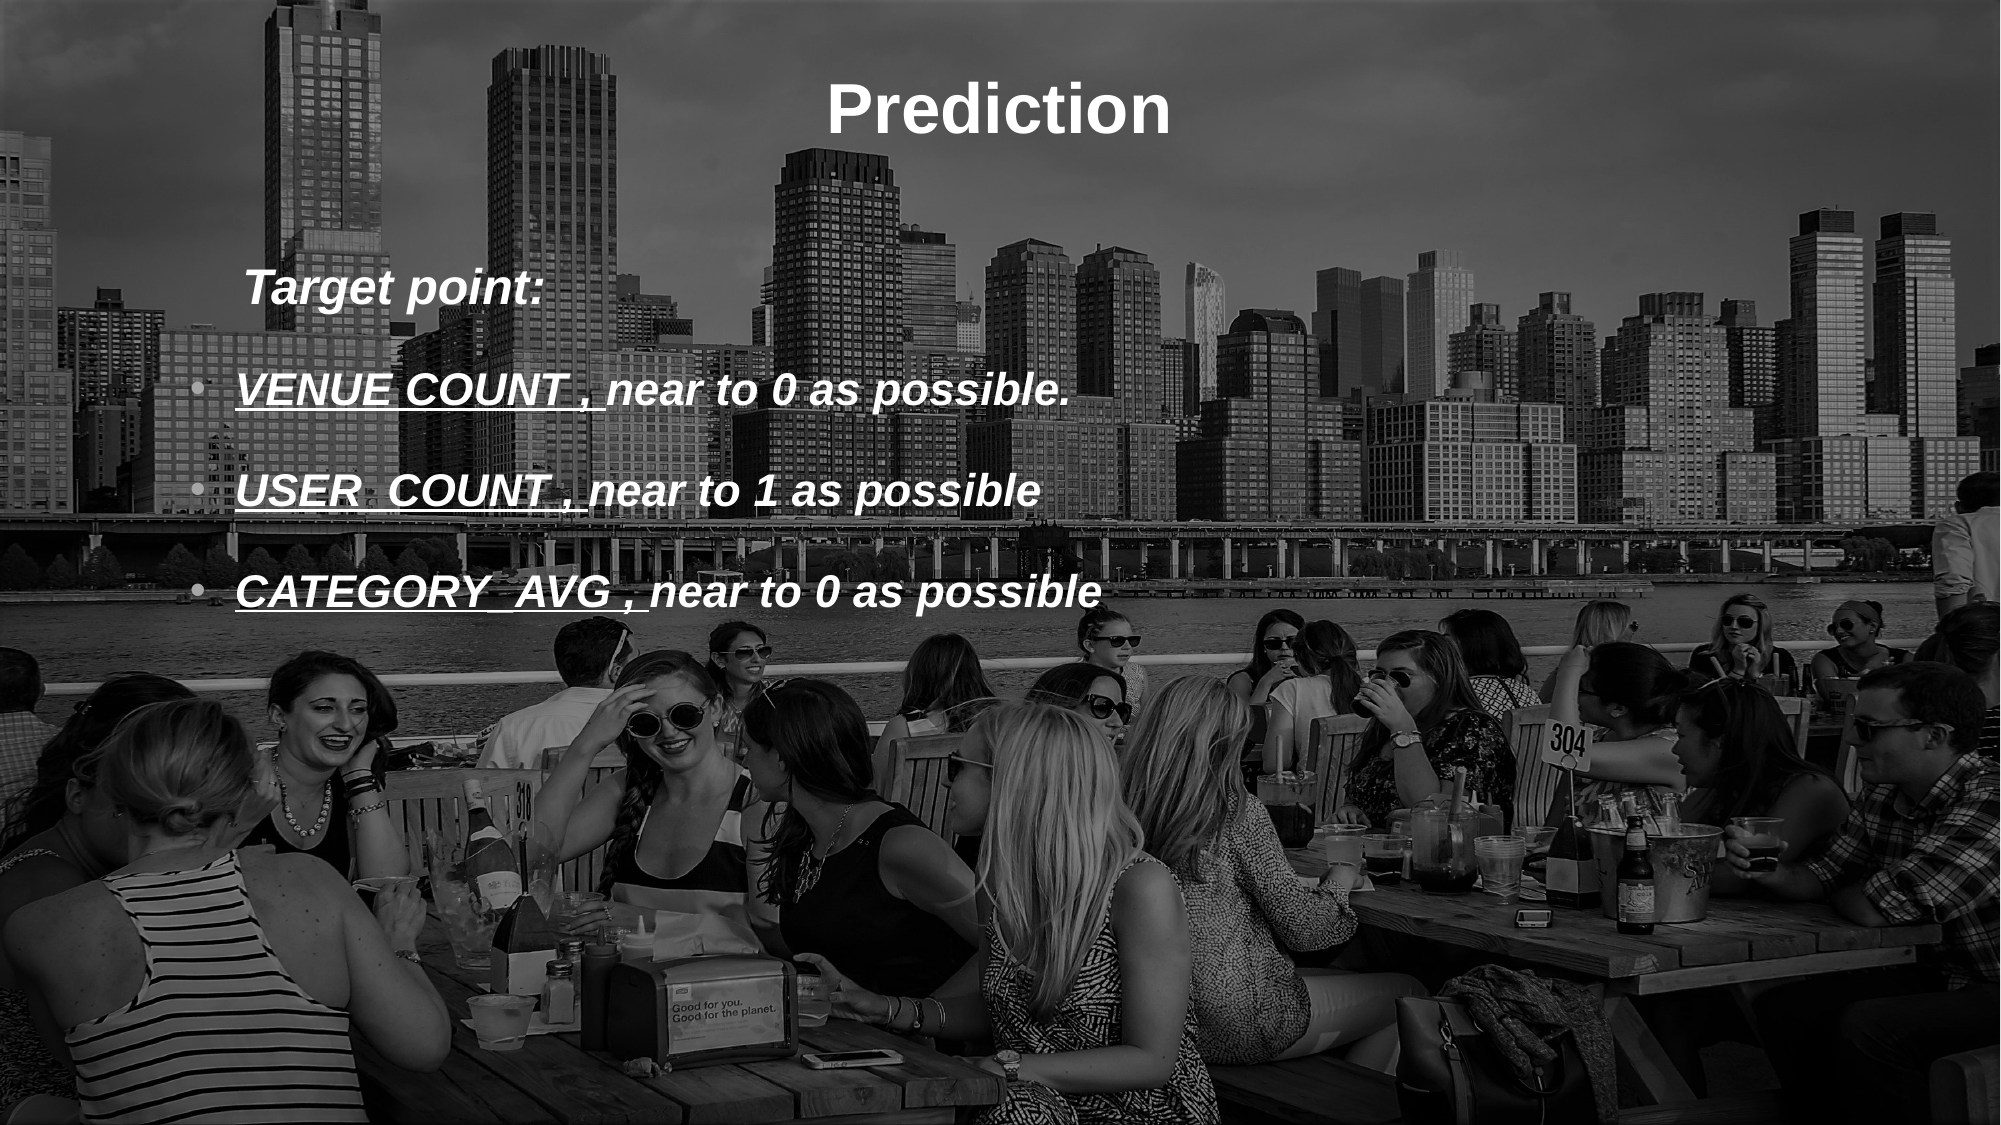

# Prediction
Target point:
VENUE COUNT , near to 0 as possible.
USER_COUNT , near to 1 as possible
CATEGORY_AVG , near to 0 as possible